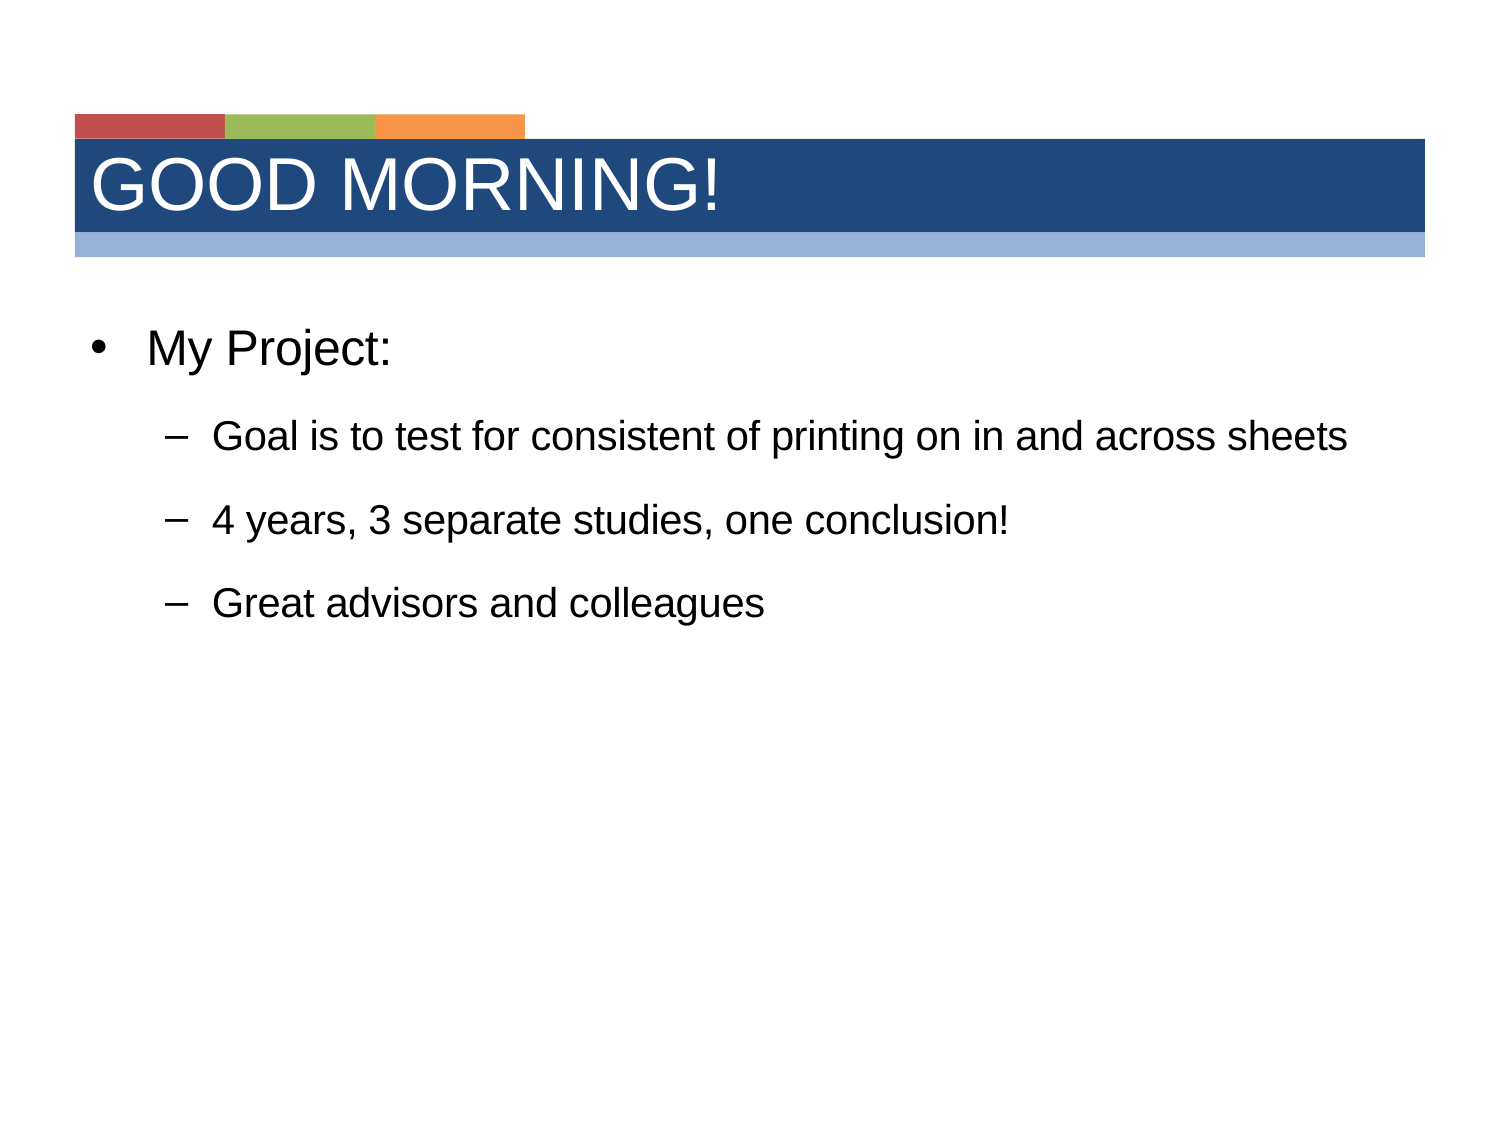

# Good Morning!
My Project:
Goal is to test for consistent of printing on in and across sheets
4 years, 3 separate studies, one conclusion!
Great advisors and colleagues